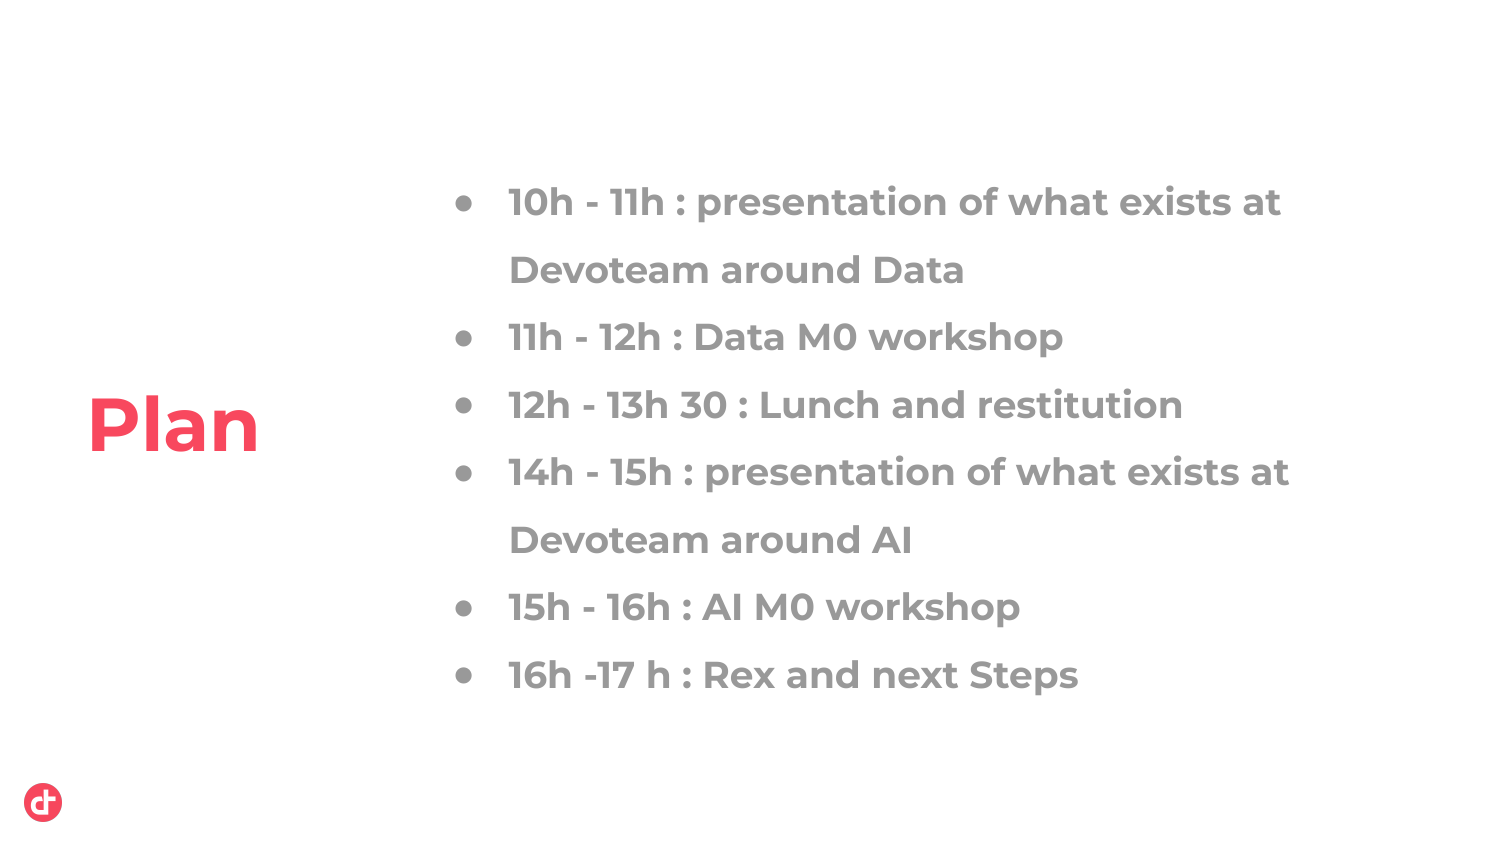

# Plan
10h - 11h : presentation of what exists at Devoteam around Data
11h - 12h : Data M0 workshop
12h - 13h 30 : Lunch and restitution
14h - 15h : presentation of what exists at Devoteam around AI
15h - 16h : AI M0 workshop
16h -17 h : Rex and next Steps